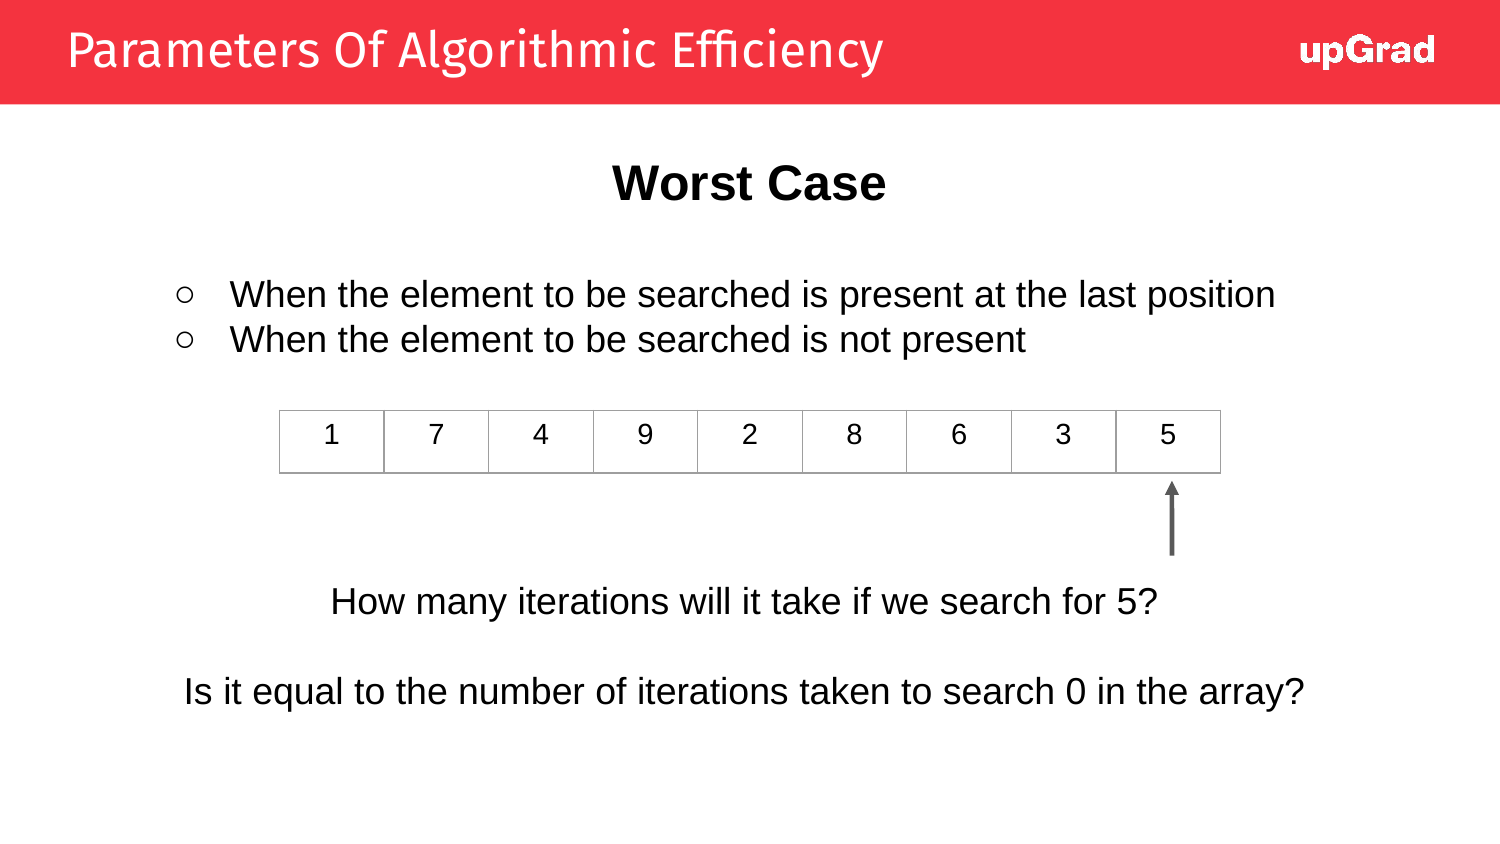

Parameters Of Algorithmic Efficiency

Worst Case

When the element to be searched is present at the last position
When the element to be searched is not present
| 1 | 7 | 4 | 9 | 2 | 8 | 6 | 3 | 5 |
| --- | --- | --- | --- | --- | --- | --- | --- | --- |

How many iterations will it take if we search for 5?

Is it equal to the number of iterations taken to search 0 in the array?